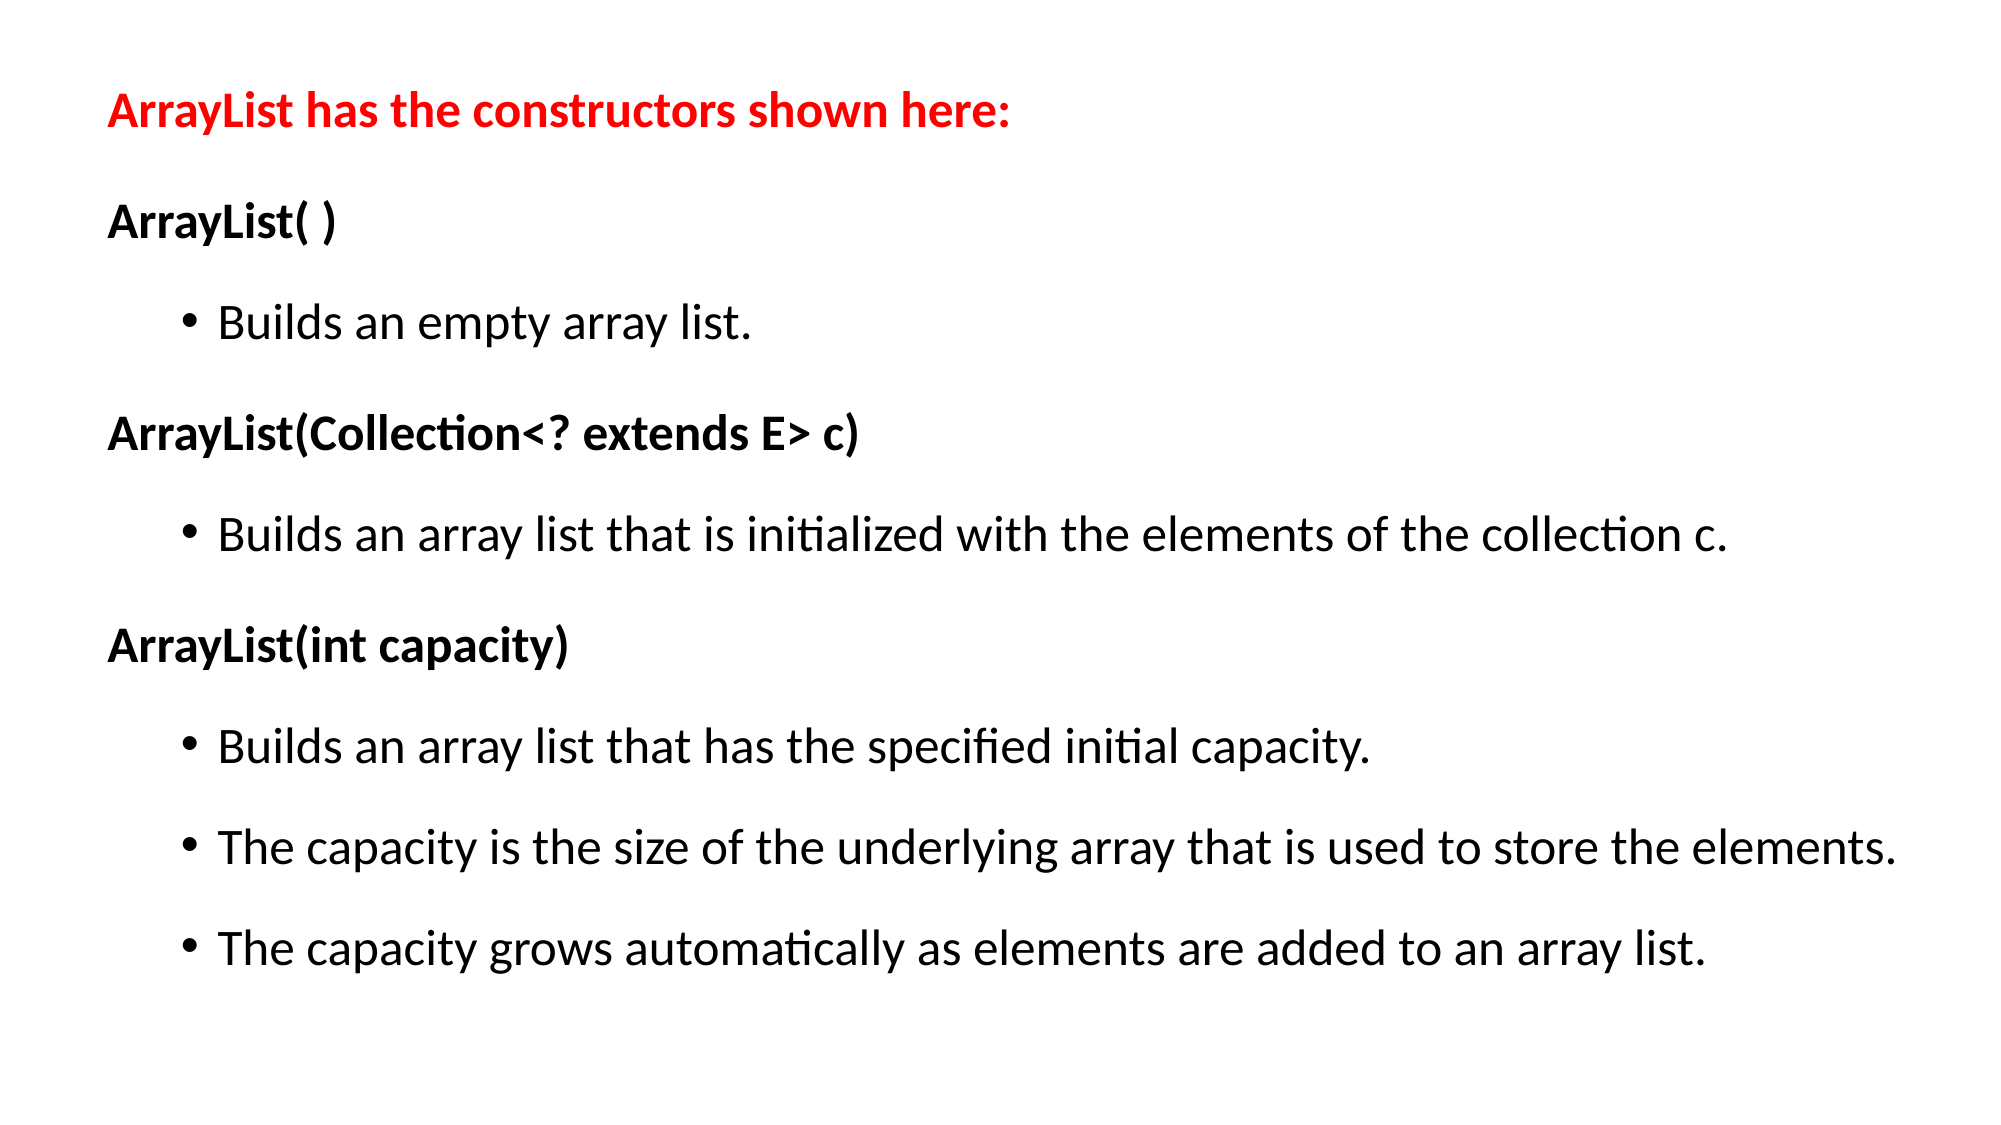

ArrayList has the constructors shown here:
ArrayList( )
Builds an empty array list.
ArrayList(Collection<? extends E> c)
Builds an array list that is initialized with the elements of the collection c.
ArrayList(int capacity)
Builds an array list that has the specified initial capacity.
The capacity is the size of the underlying array that is used to store the elements.
The capacity grows automatically as elements are added to an array list.